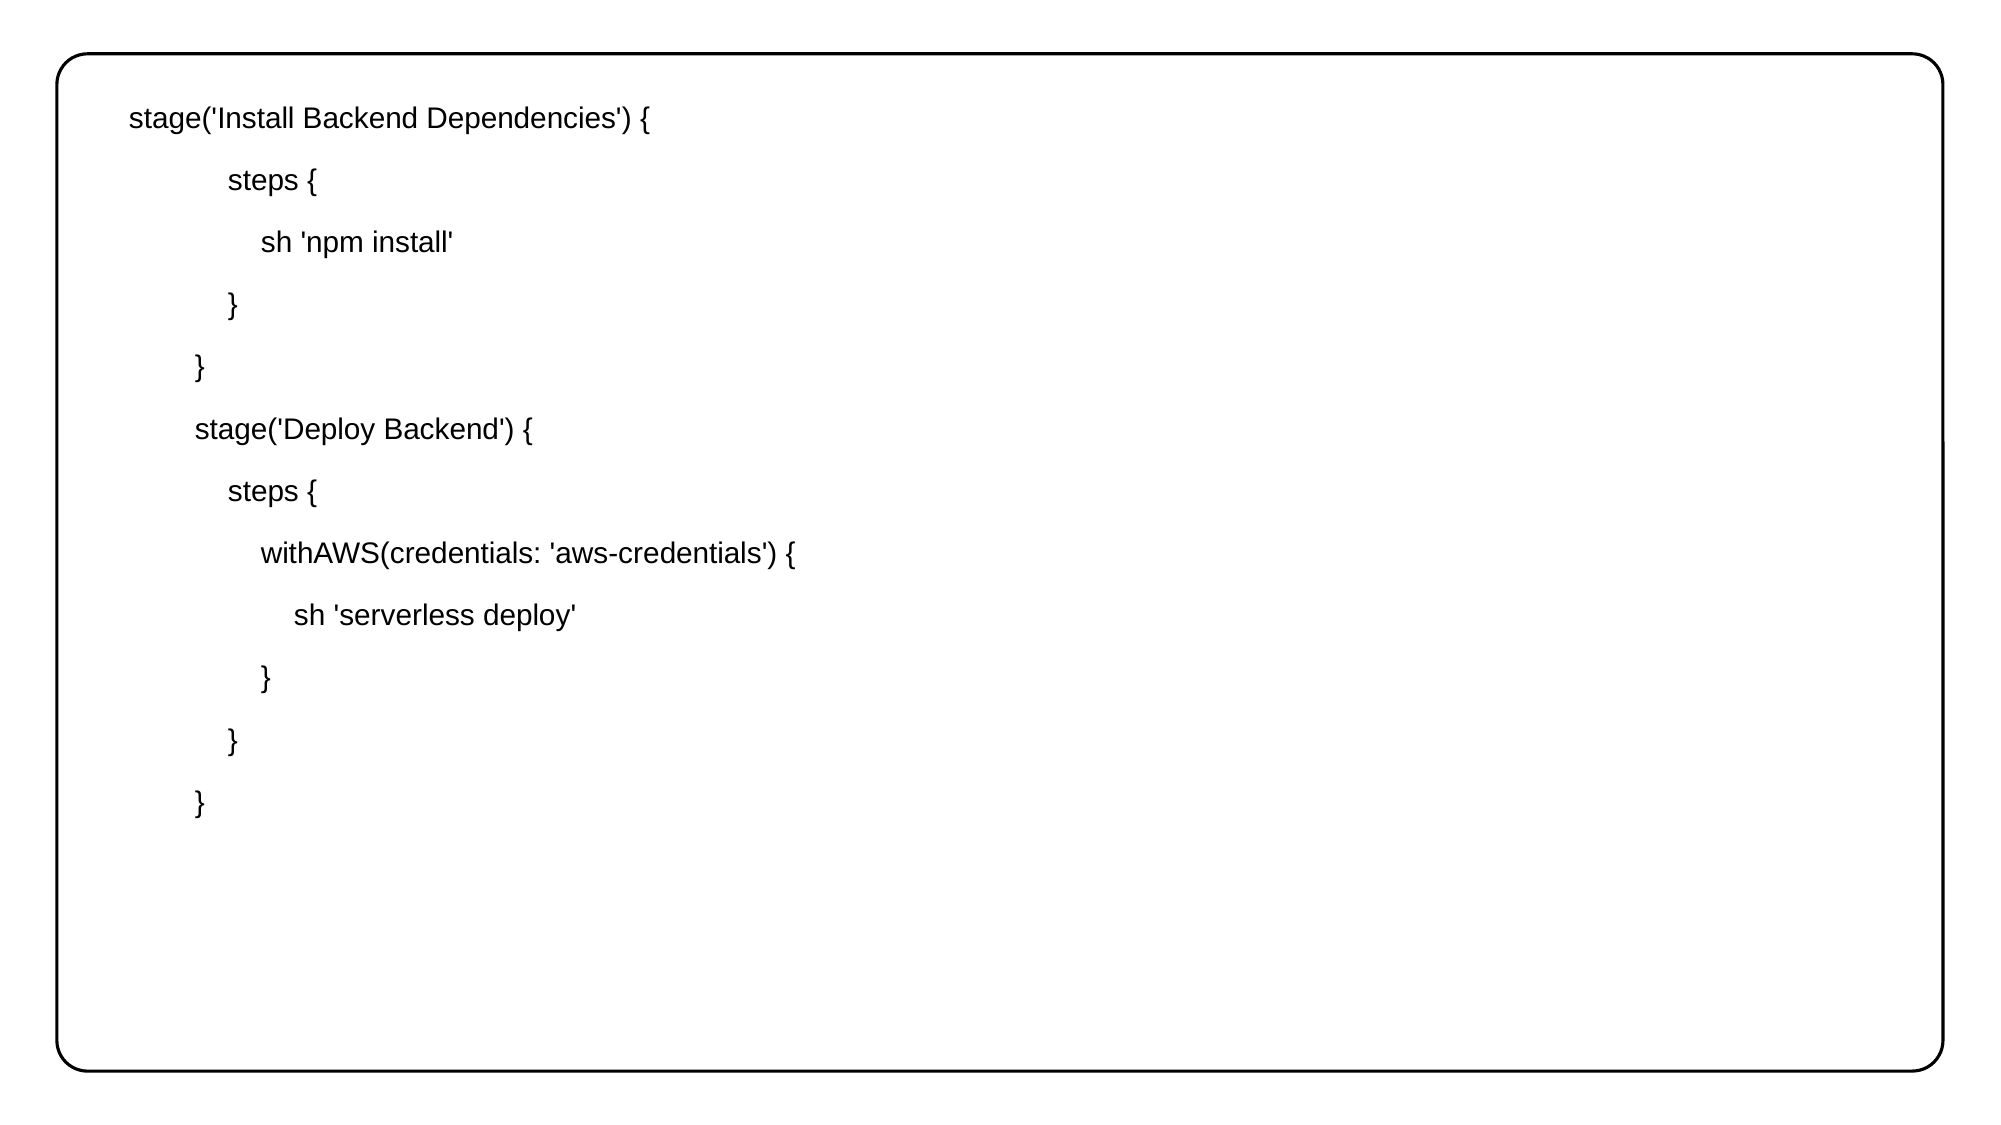

stage('Install Backend Dependencies') {
            steps {
                sh 'npm install'
            }
        }
        stage('Deploy Backend') {
            steps {
                withAWS(credentials: 'aws-credentials') {
                    sh 'serverless deploy'
                }
            }
        }